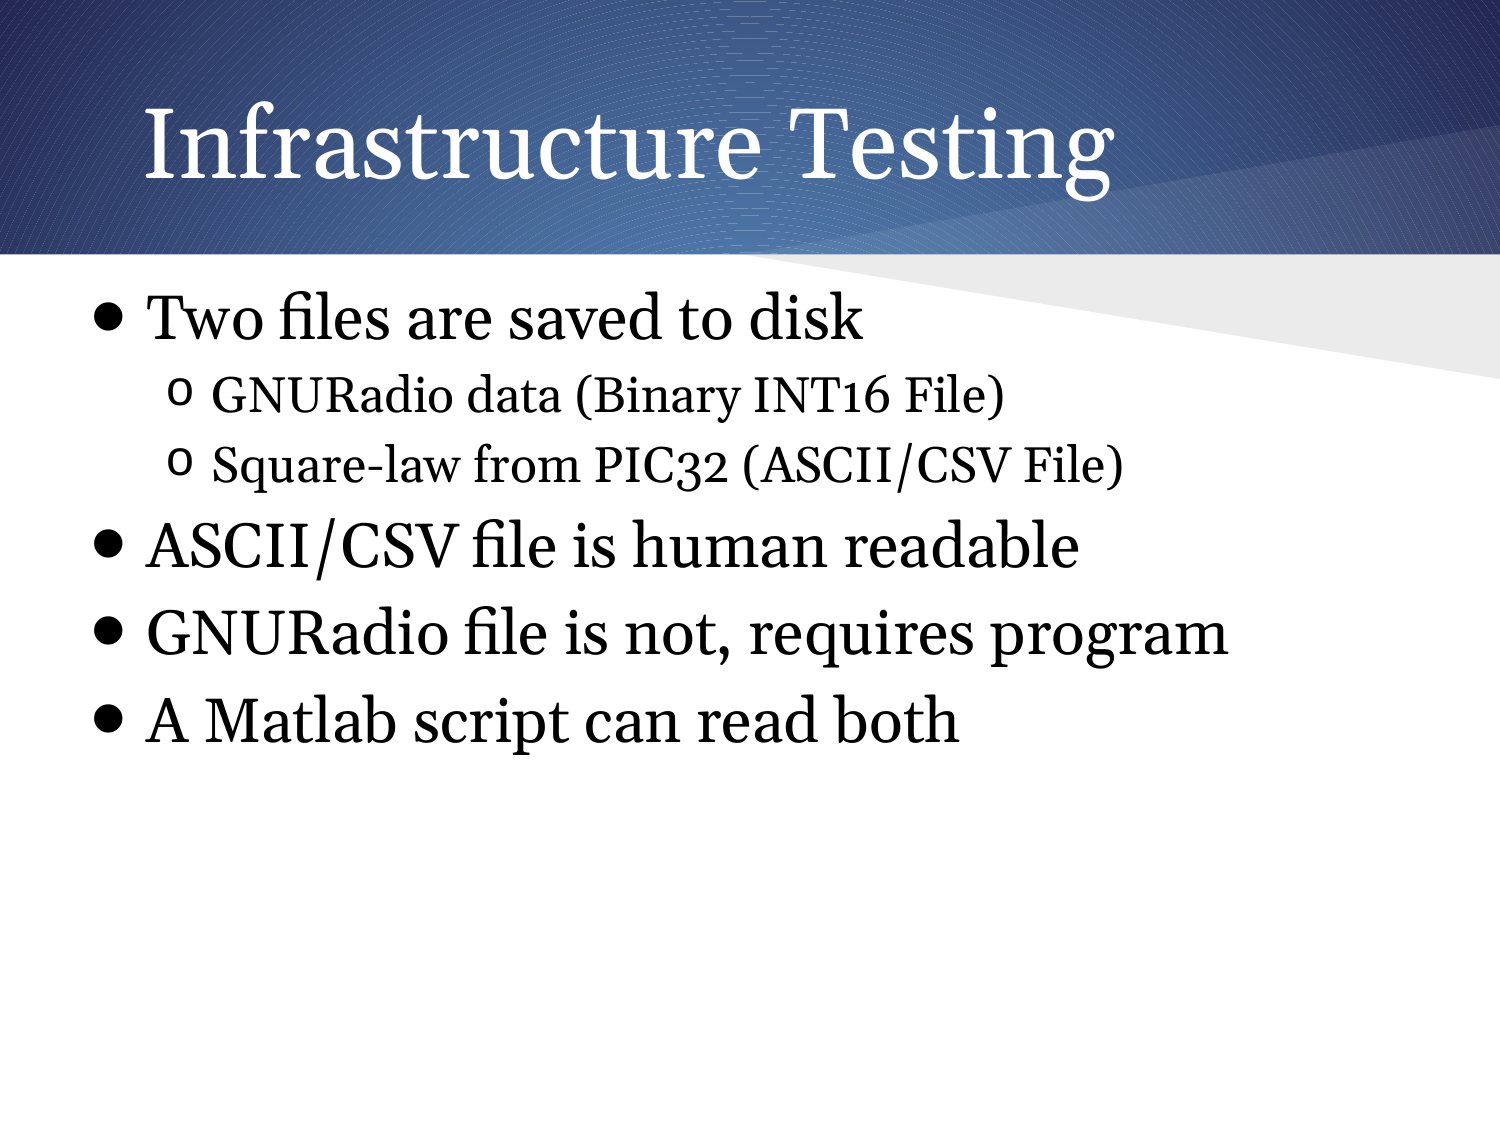

# Infrastructure Testing
Two files are saved to disk
GNURadio data (Binary INT16 File)
Square-law from PIC32 (ASCII/CSV File)
ASCII/CSV file is human readable
GNURadio file is not, requires program
A Matlab script can read both